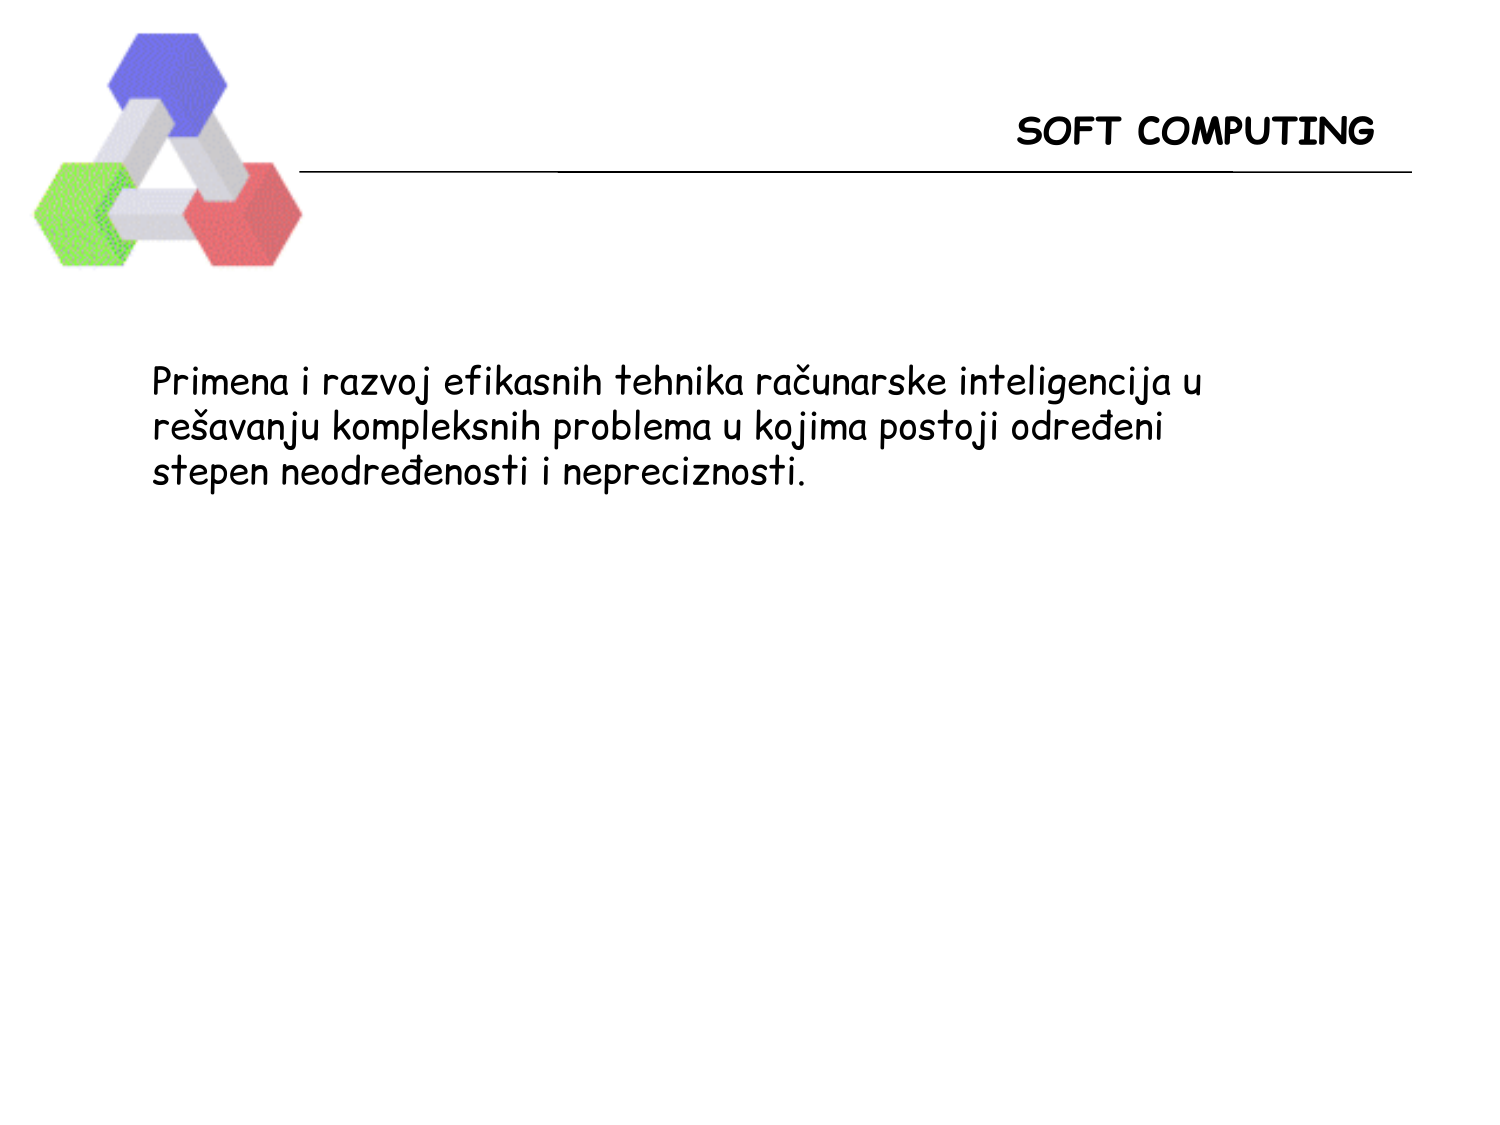

SOFT COMPUTING
Primena i razvoj efikasnih tehnika računarske inteligencija u rešavanju kompleksnih problema u kojima postoji određeni stepen neodređenosti i nepreciznosti.